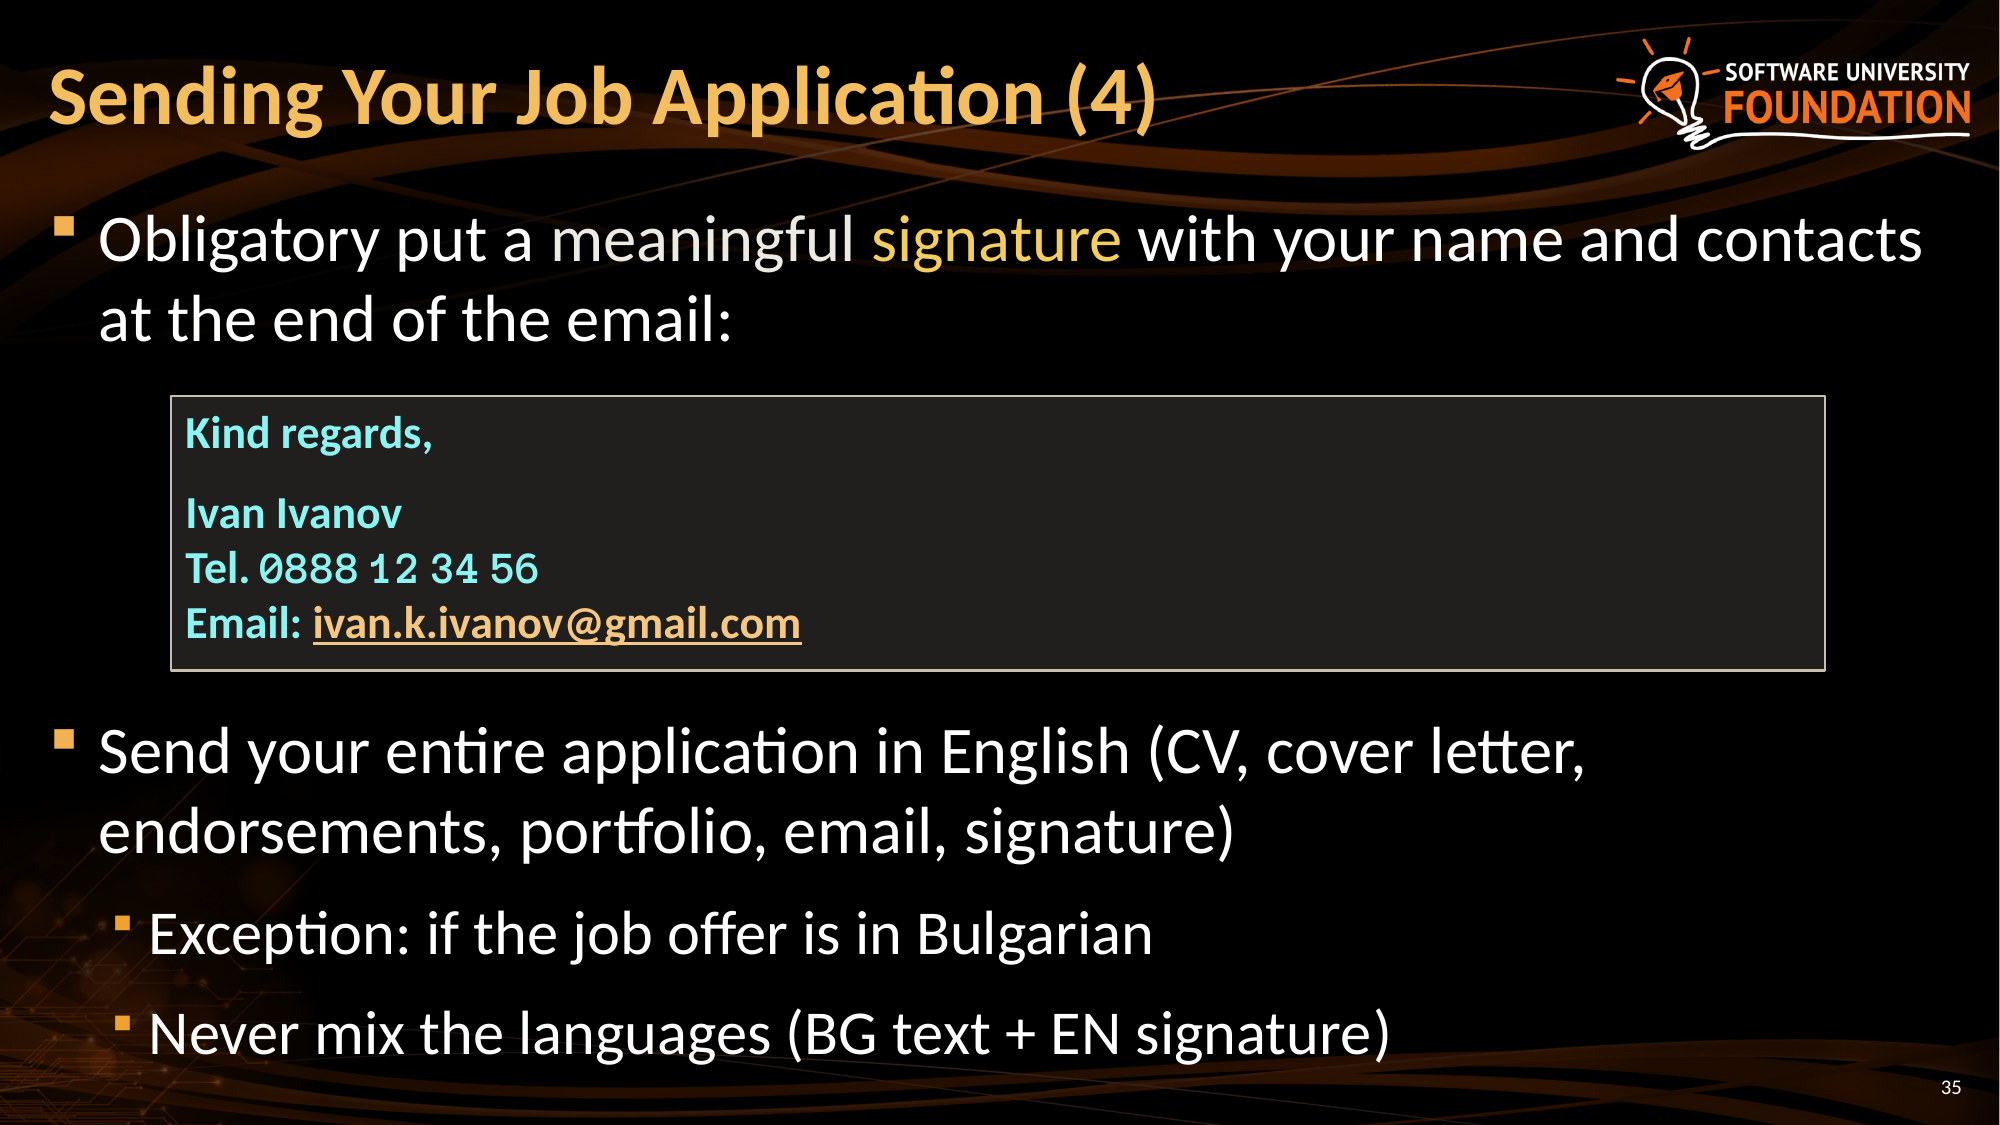

# Sending Your Job Application (4)
Obligatory put a meaningful signature with your name and contacts at the end of the email:

Send your entire application in English (CV, cover letter, endorsements, portfolio, email, signature)
Exception: if the job offer is in Bulgarian
Never mix the languages (BG text + EN signature)
Kind regards,
Ivan Ivanov
Tel. 0888 12 34 56
Email: ivan.k.ivanov@gmail.com

35